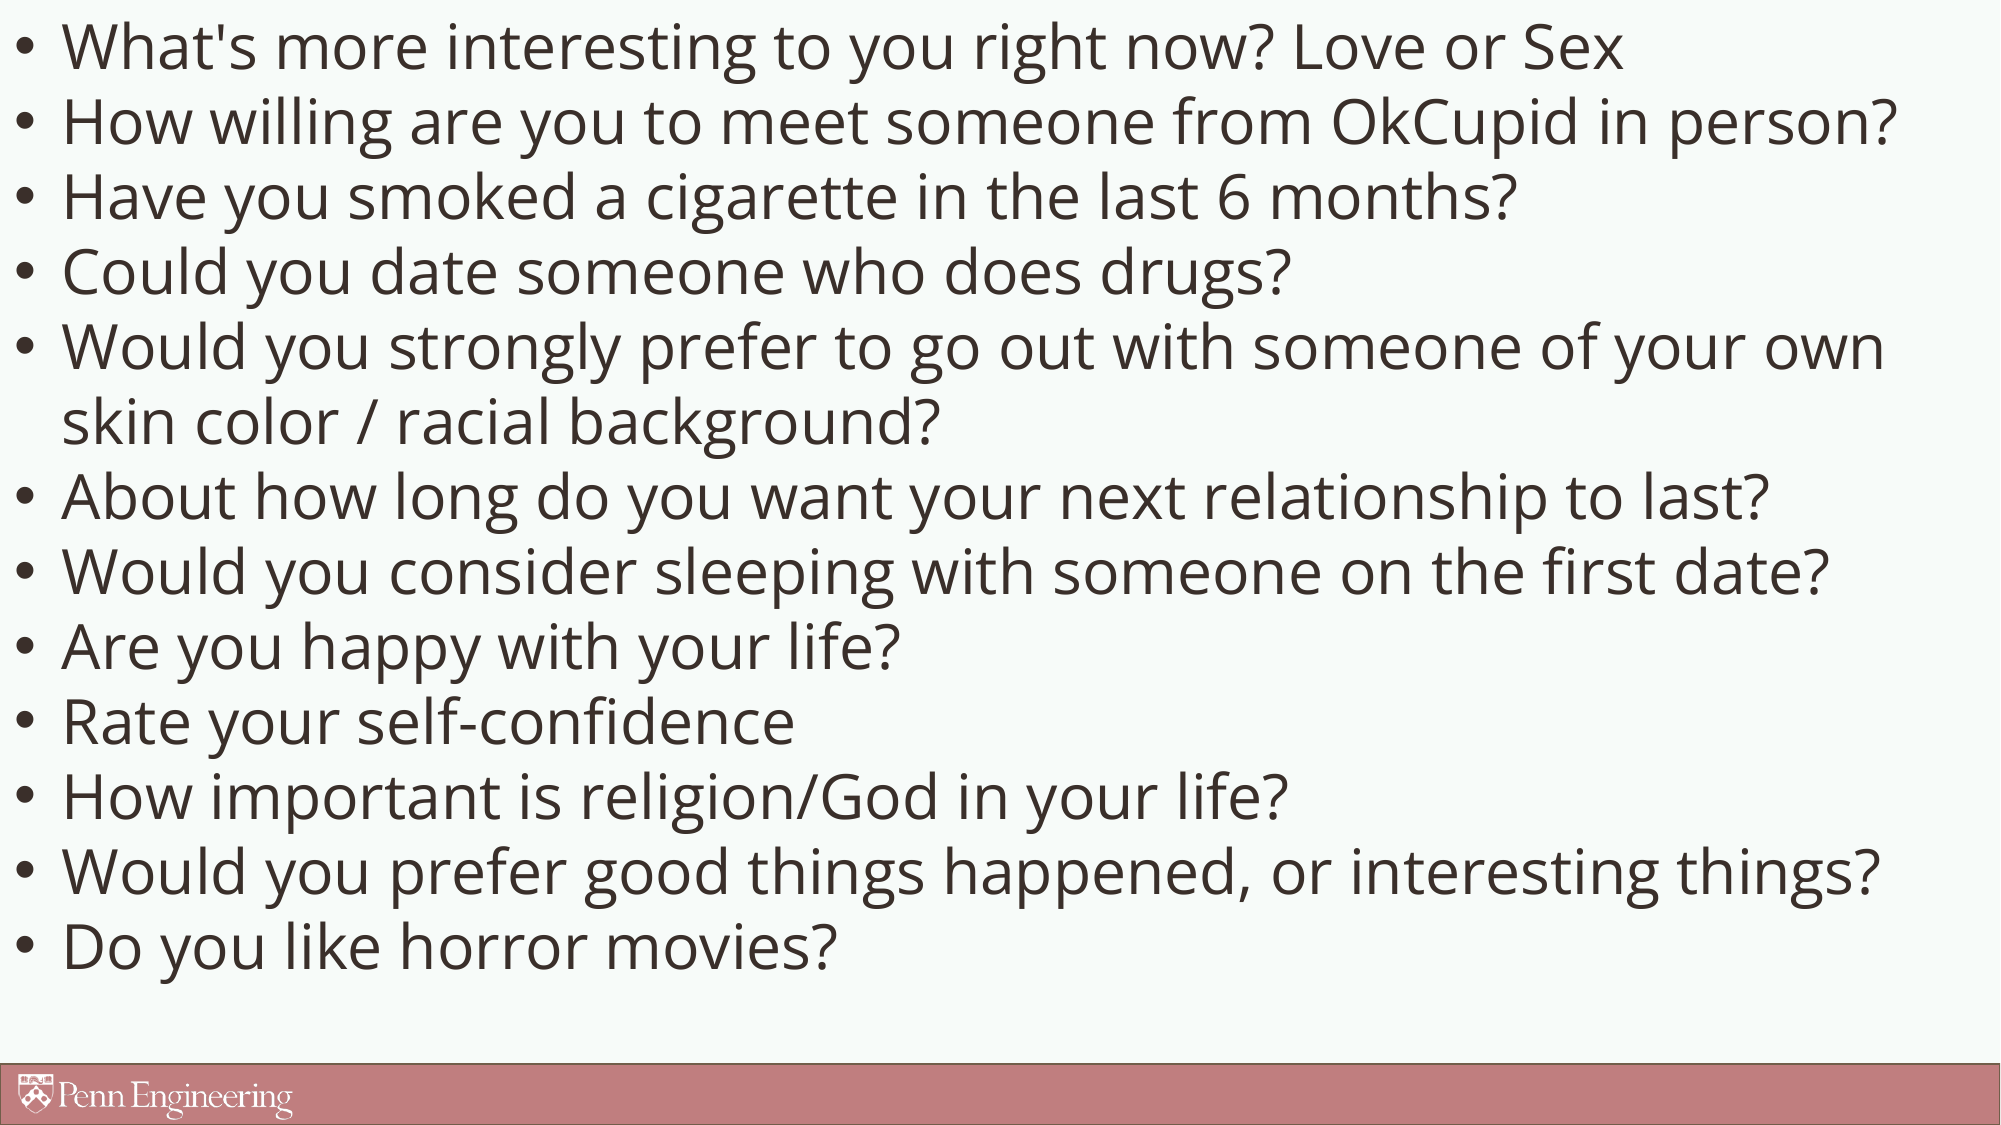

What's more interesting to you right now? Love or Sex
How willing are you to meet someone from OkCupid in person?
Have you smoked a cigarette in the last 6 months?
Could you date someone who does drugs?
Would you strongly prefer to go out with someone of your own skin color / racial background?
About how long do you want your next relationship to last?
Would you consider sleeping with someone on the first date?
Are you happy with your life?
Rate your self-confidence
How important is religion/God in your life?
Would you prefer good things happened, or interesting things?
Do you like horror movies?